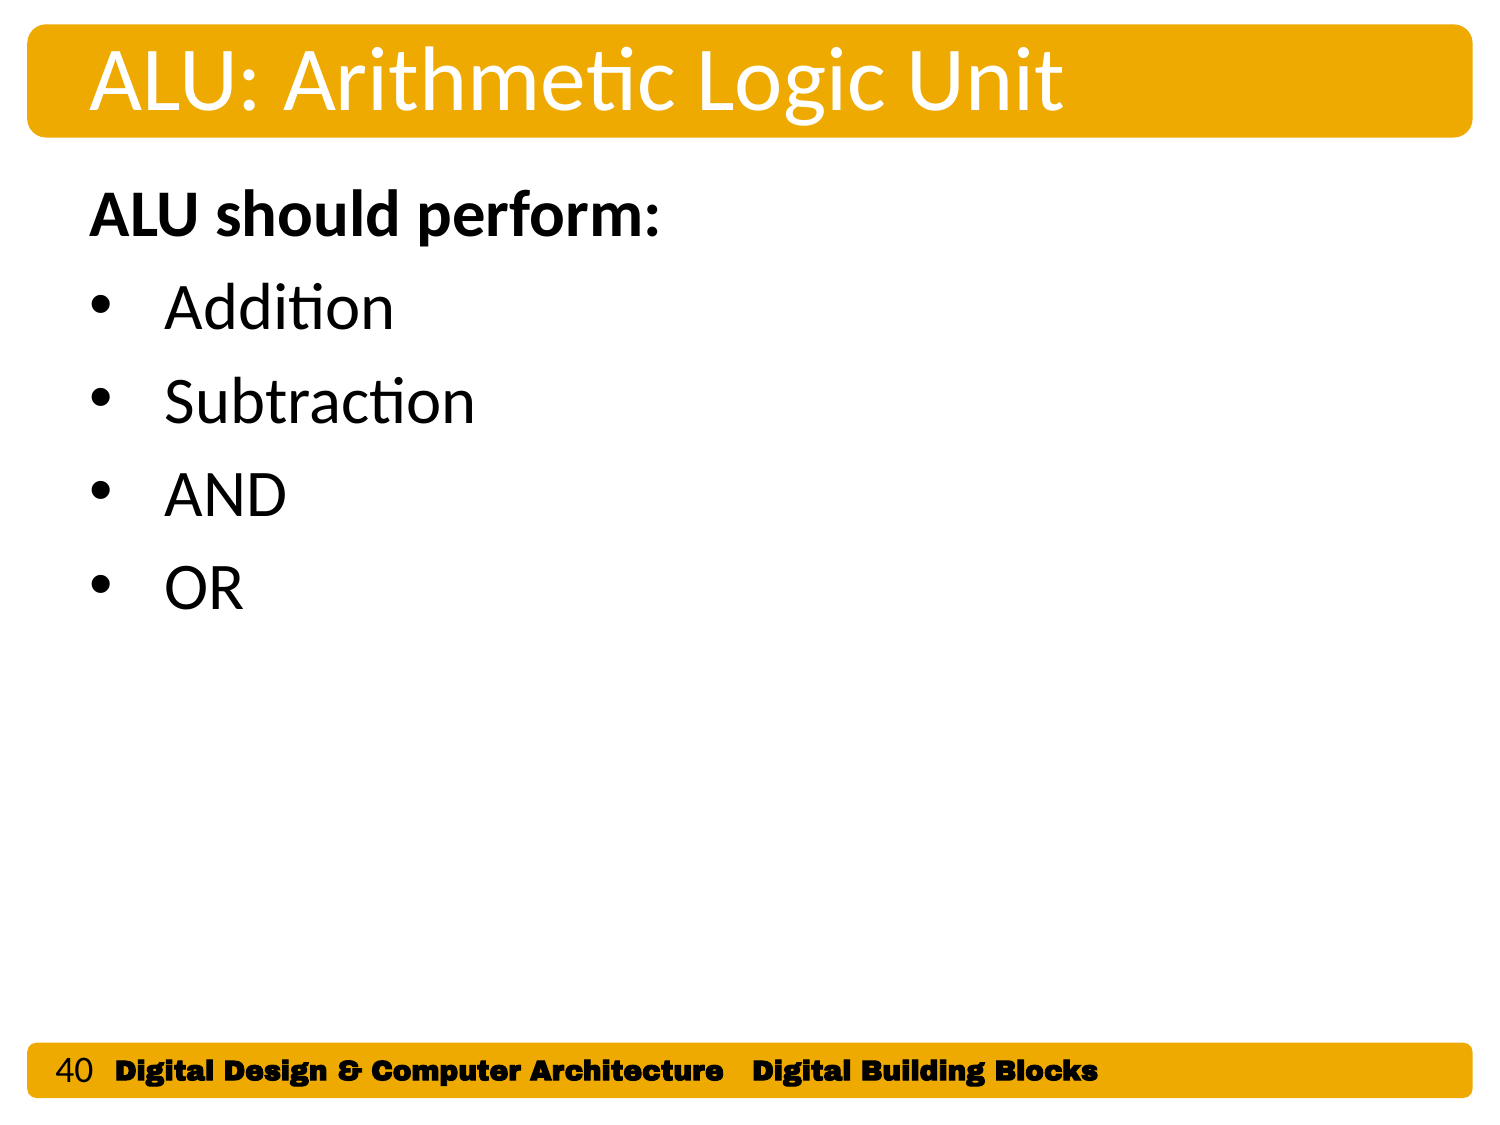

ALU: Arithmetic Logic Unit
ALU should perform:
Addition
Subtraction
AND
OR
40